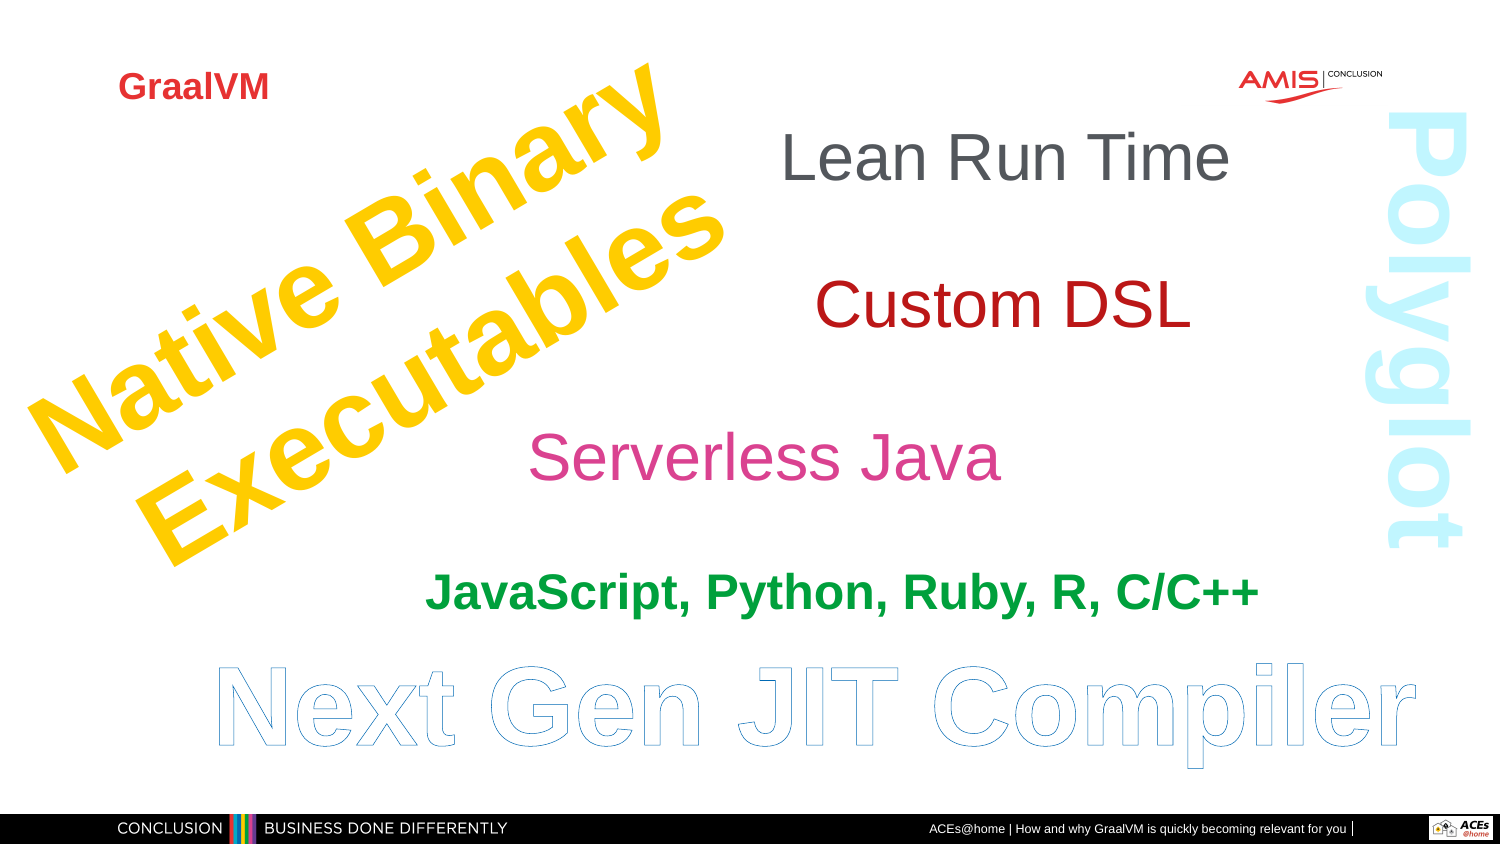

# GraalVM
Lean Run Time

Native Binary
Executables
Polyglot
Custom DSL
Serverless Java
JavaScript, Python, Ruby, R, C/C++
Next Gen JIT Compiler
ACEs@home | How and why GraalVM is quickly becoming relevant for you